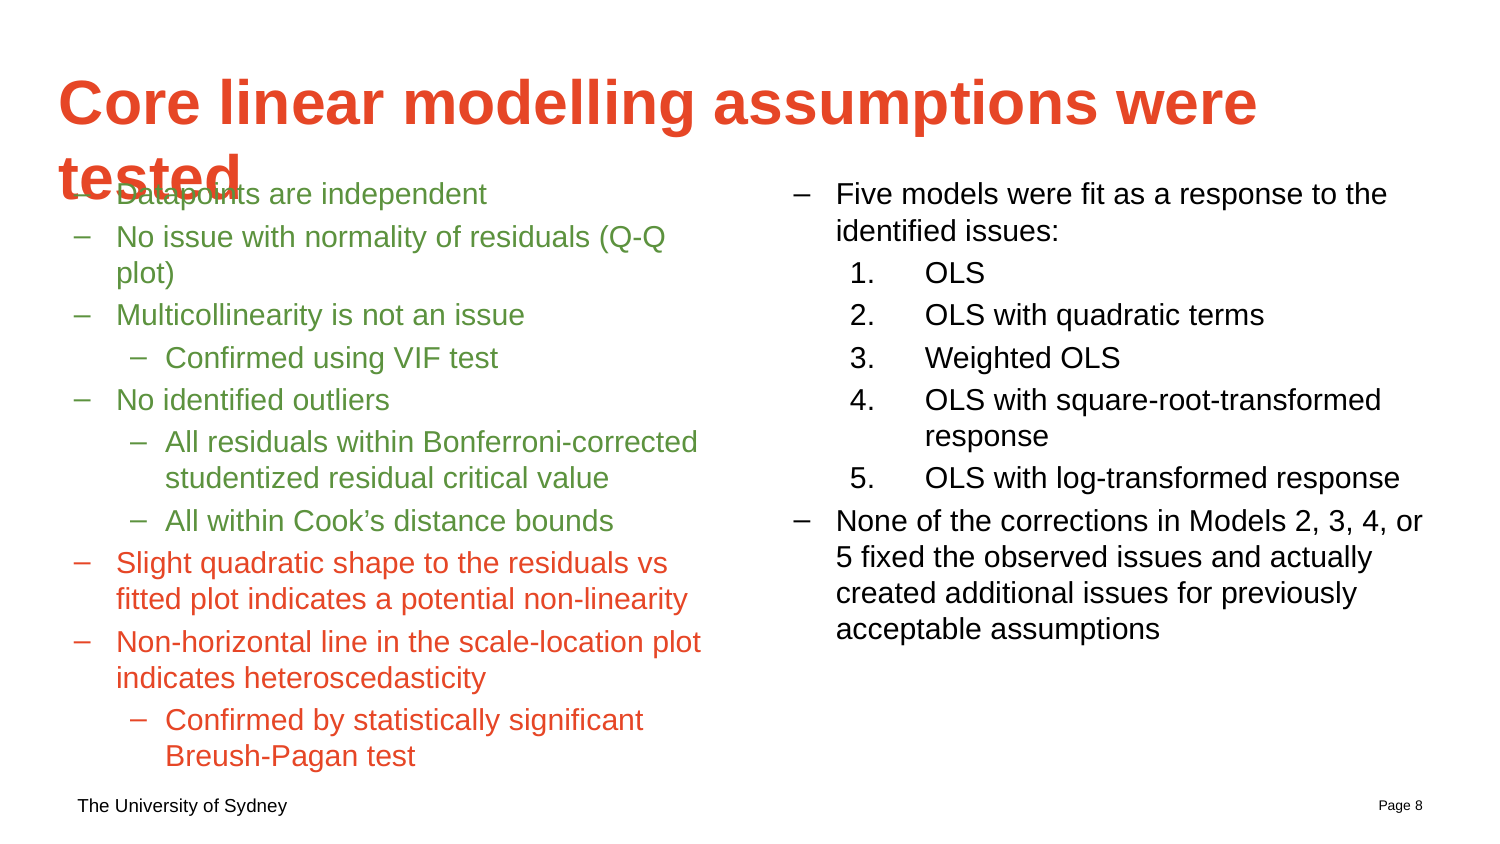

# Core linear modelling assumptions were tested
Datapoints are independent
No issue with normality of residuals (Q-Q plot)
Multicollinearity is not an issue
Confirmed using VIF test
No identified outliers
All residuals within Bonferroni-corrected studentized residual critical value
All within Cook’s distance bounds
Slight quadratic shape to the residuals vs fitted plot indicates a potential non-linearity
Non-horizontal line in the scale-location plot indicates heteroscedasticity
Confirmed by statistically significant Breush-Pagan test
Five models were fit as a response to the identified issues:
OLS
OLS with quadratic terms
Weighted OLS
OLS with square-root-transformed response
OLS with log-transformed response
None of the corrections in Models 2, 3, 4, or 5 fixed the observed issues and actually created additional issues for previously acceptable assumptions